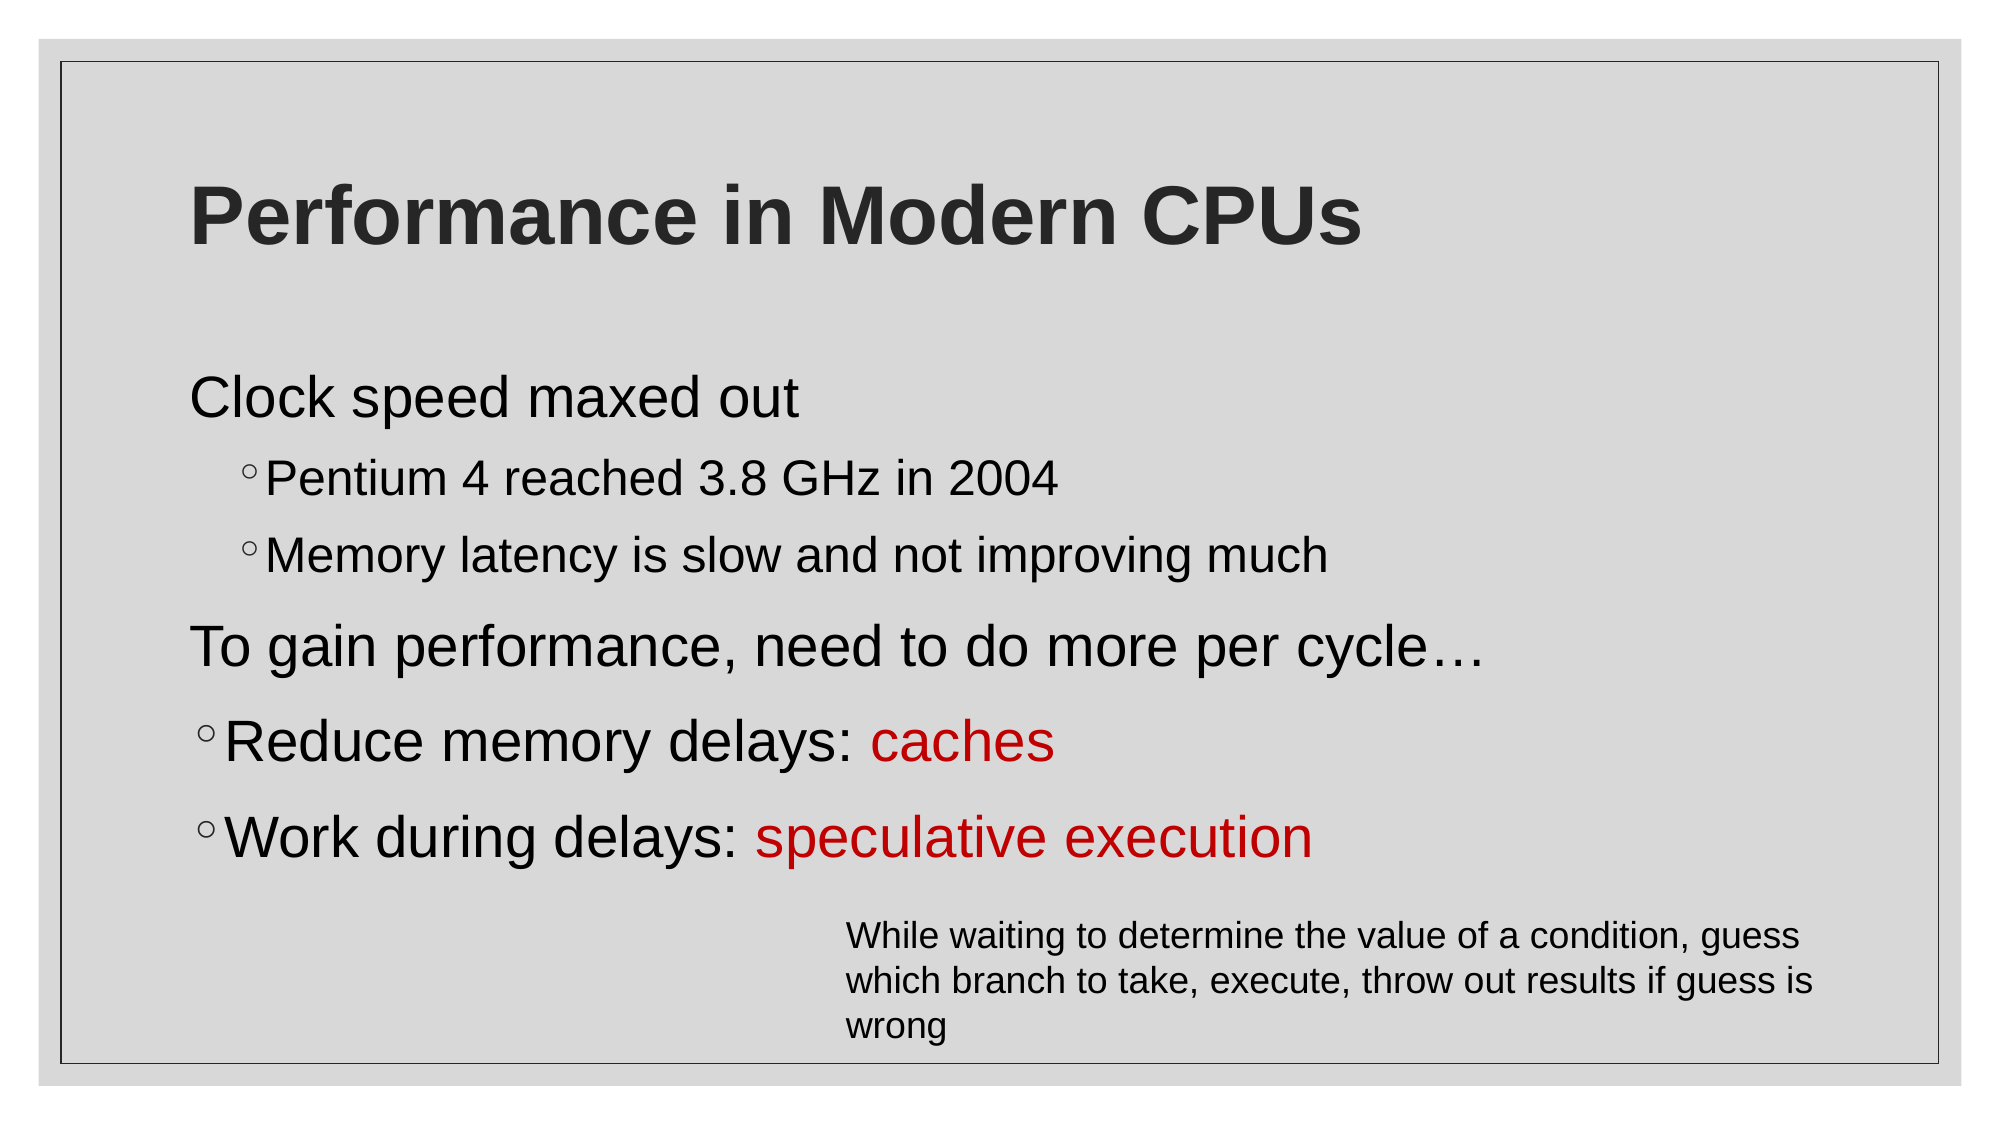

# Performance in Modern CPUs
Clock speed maxed out
Pentium 4 reached 3.8 GHz in 2004
Memory latency is slow and not improving much
To gain performance, need to do more per cycle…
Reduce memory delays: caches
Work during delays: speculative execution
While waiting to determine the value of a condition, guess which branch to take, execute, throw out results if guess is wrong